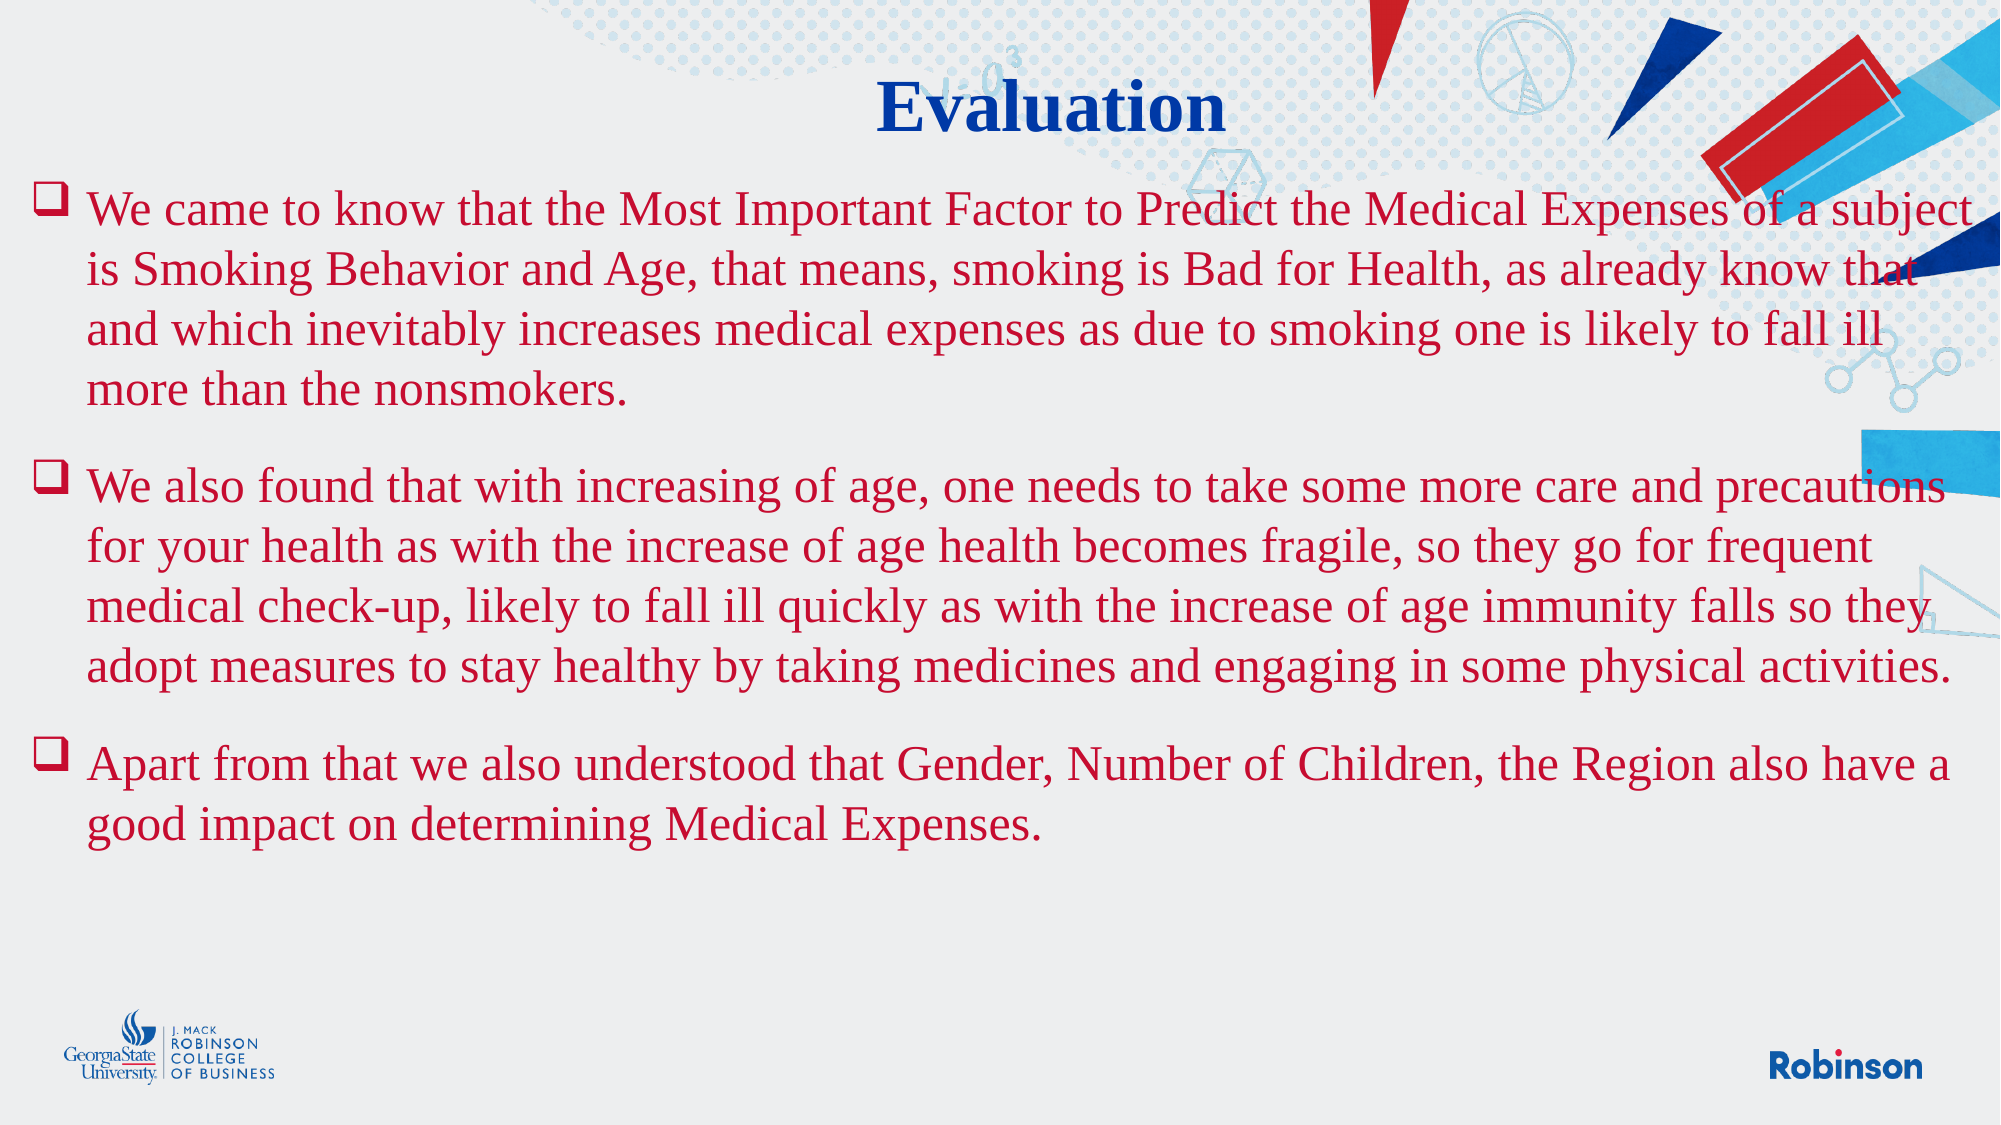

# Evaluation
We came to know that the Most Important Factor to Predict the Medical Expenses of a subject is Smoking Behavior and Age, that means, smoking is Bad for Health, as already know that and which inevitably increases medical expenses as due to smoking one is likely to fall ill more than the nonsmokers.
We also found that with increasing of age, one needs to take some more care and precautions for your health as with the increase of age health becomes fragile, so they go for frequent medical check-up, likely to fall ill quickly as with the increase of age immunity falls so they adopt measures to stay healthy by taking medicines and engaging in some physical activities.
Apart from that we also understood that Gender, Number of Children, the Region also have a good impact on determining Medical Expenses.